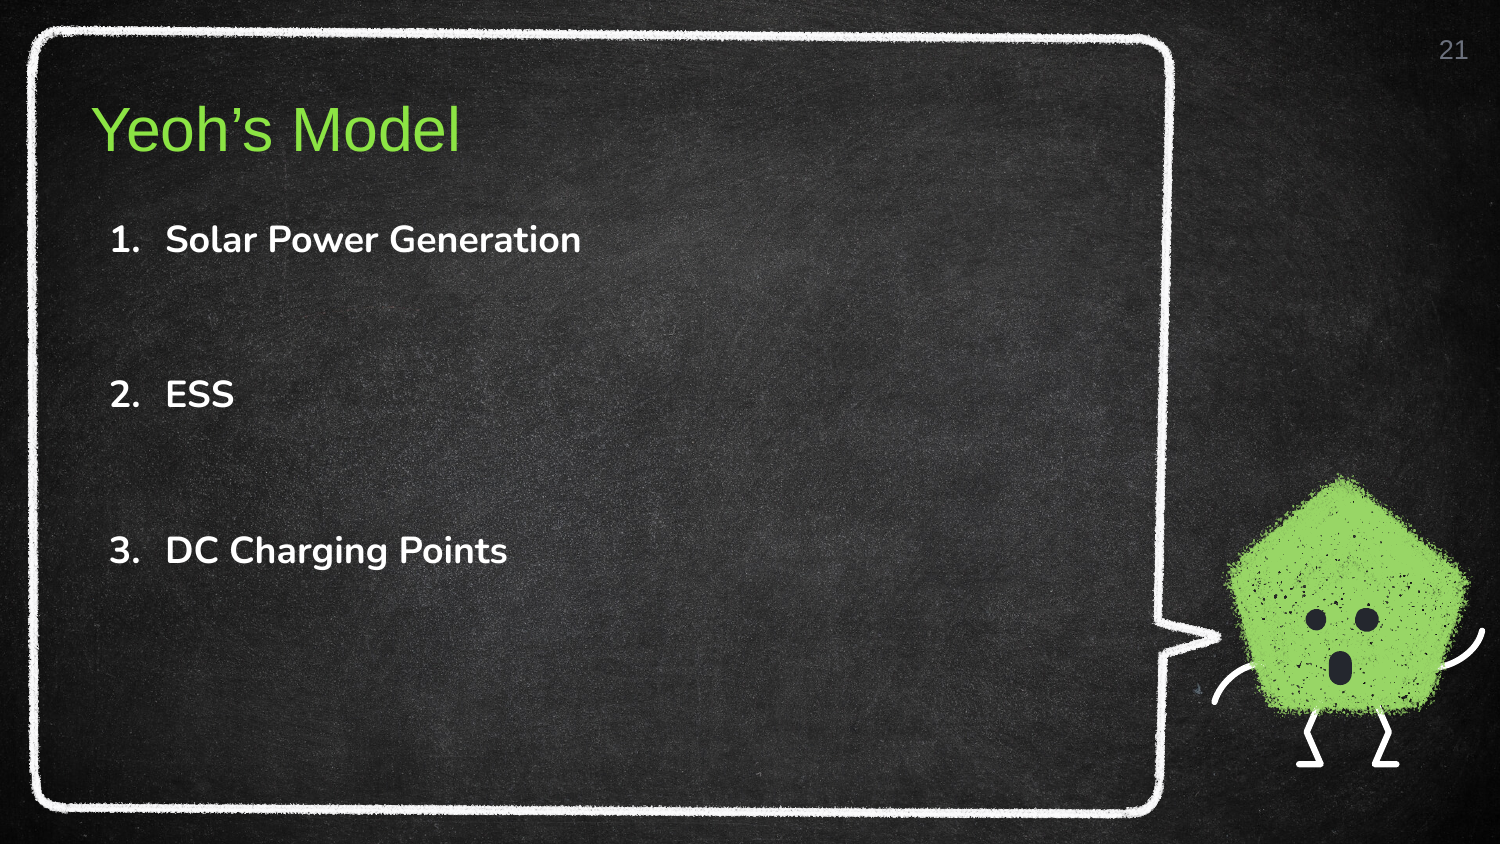

21
# Yeoh’s Model
Solar Power Generation

ESS

DC Charging Points